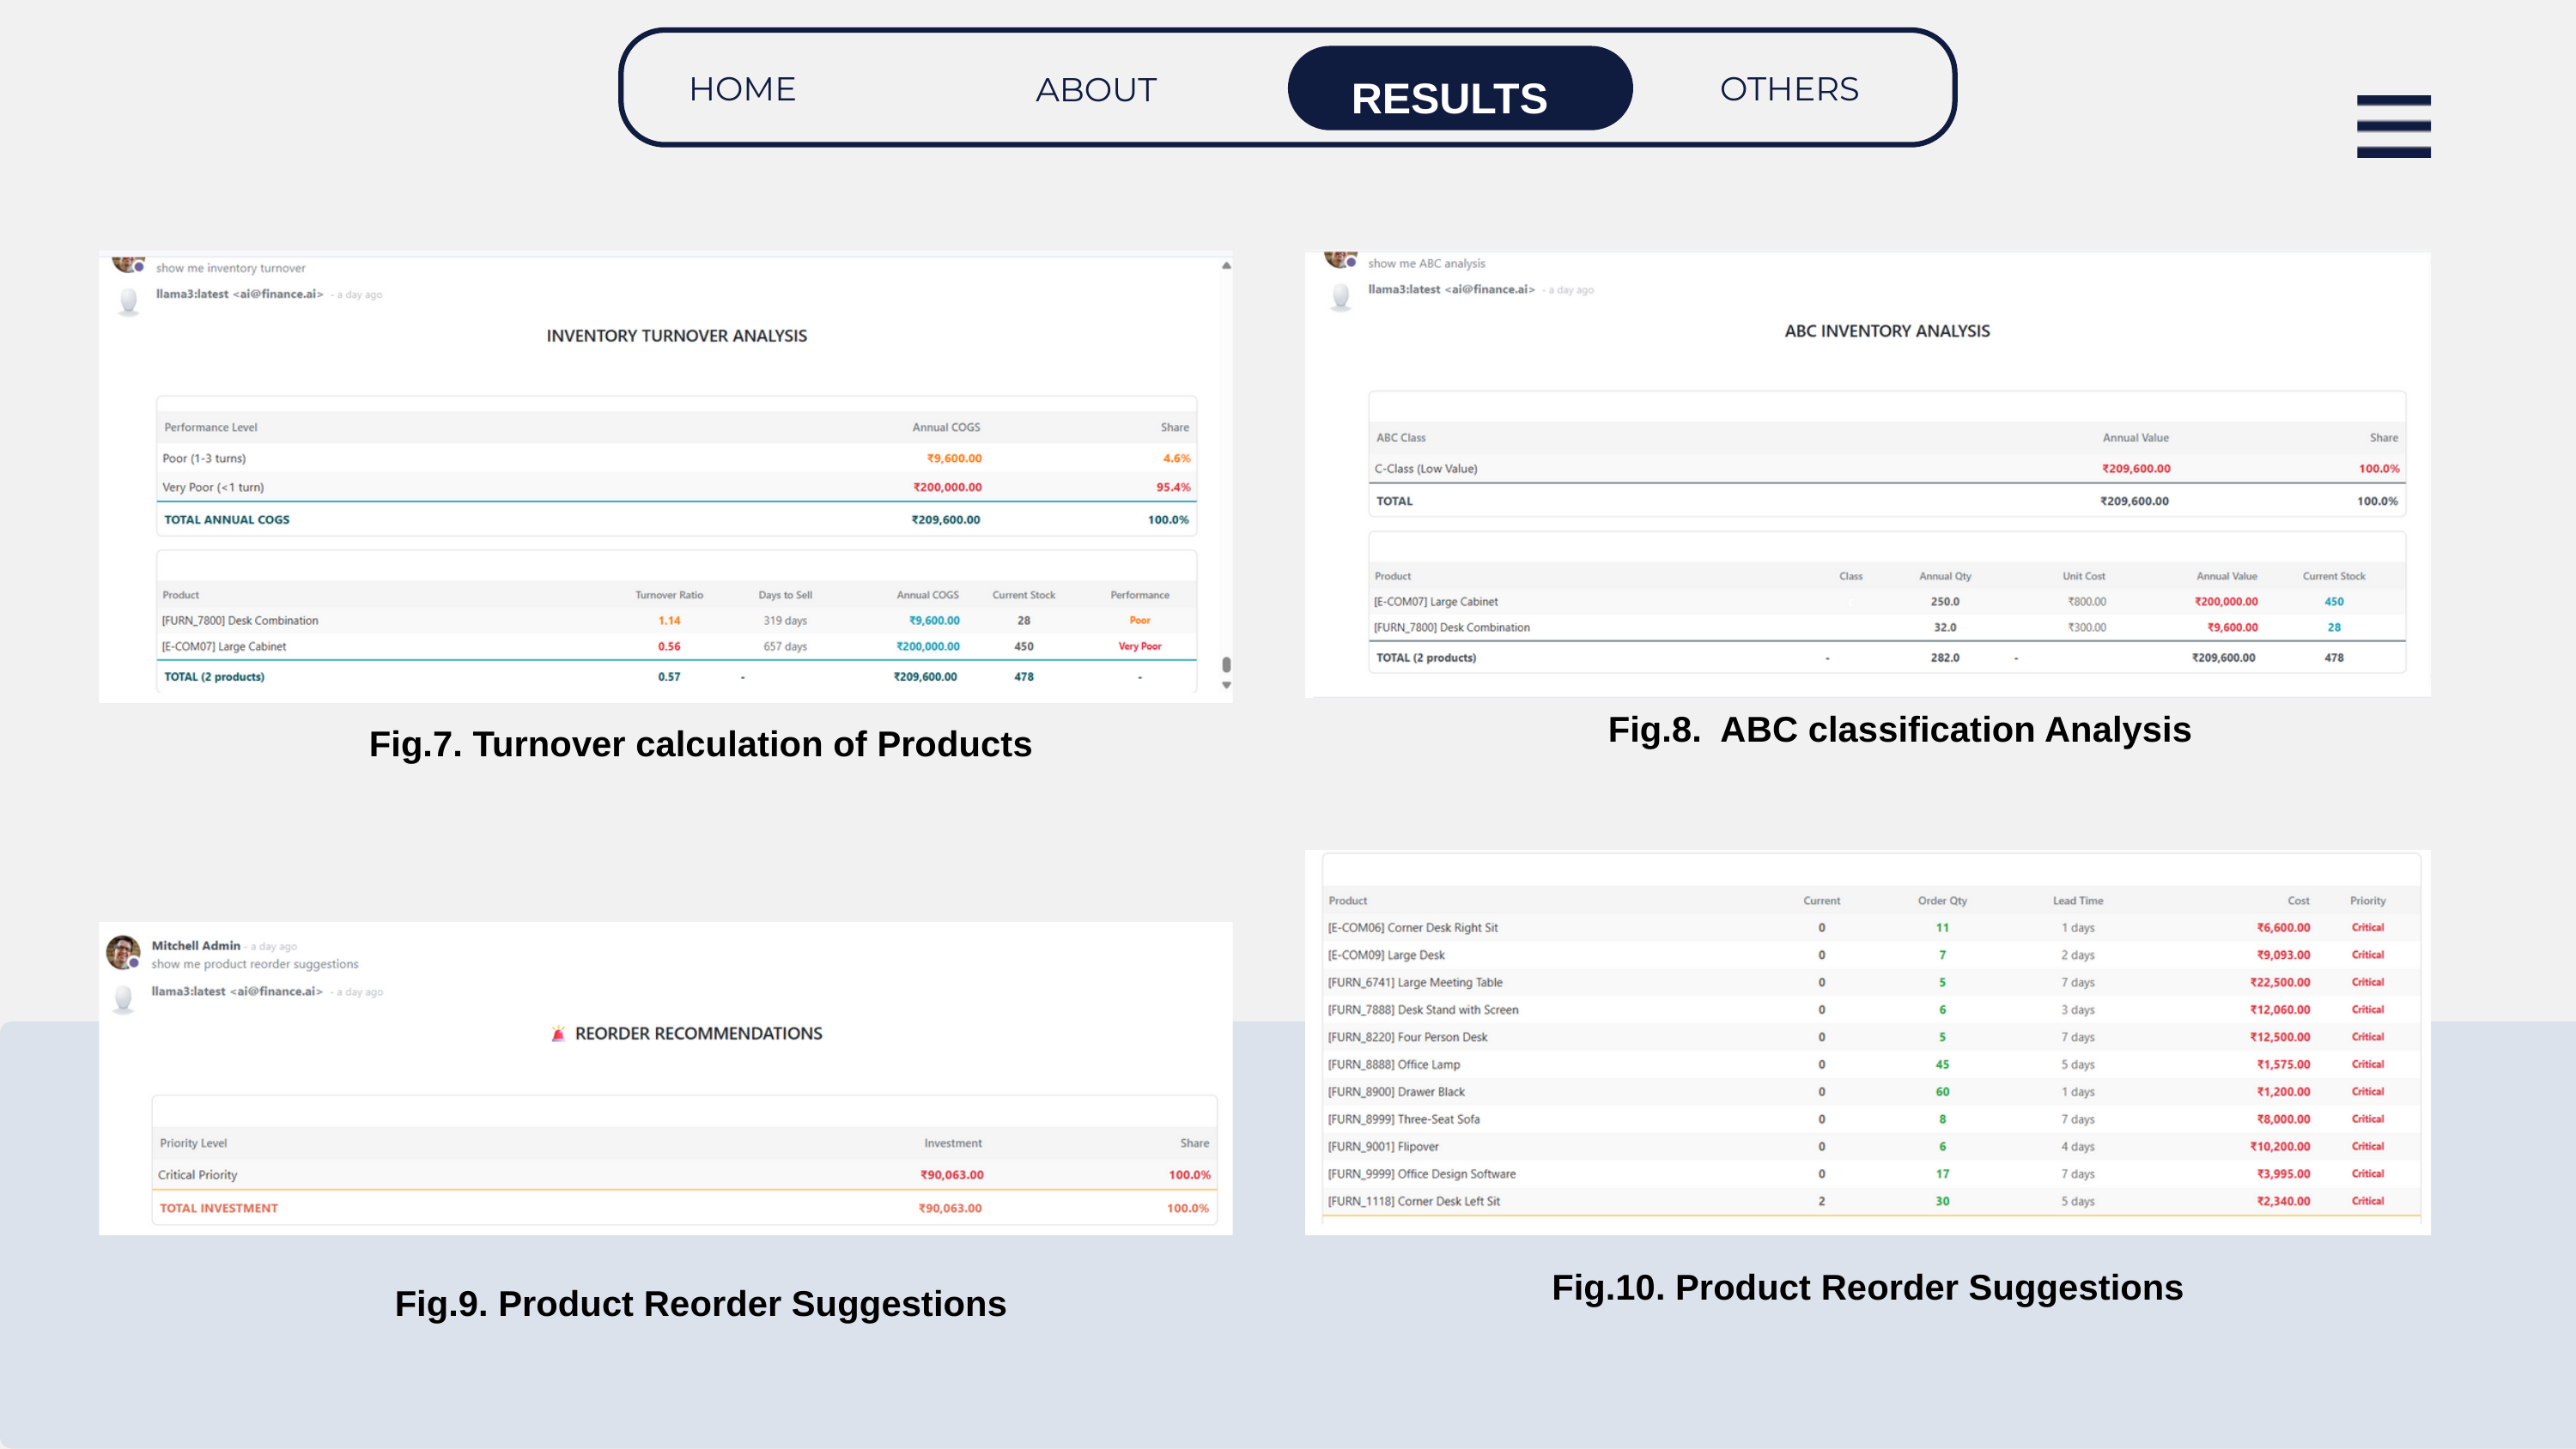

HOME
OTHERS
ABOUT
RESULTS

Fig.8.  ABC classification Analysis
Fig.7. Turnover calculation of Products

Fig.10. Product Reorder Suggestions
Fig.9. Product Reorder Suggestions